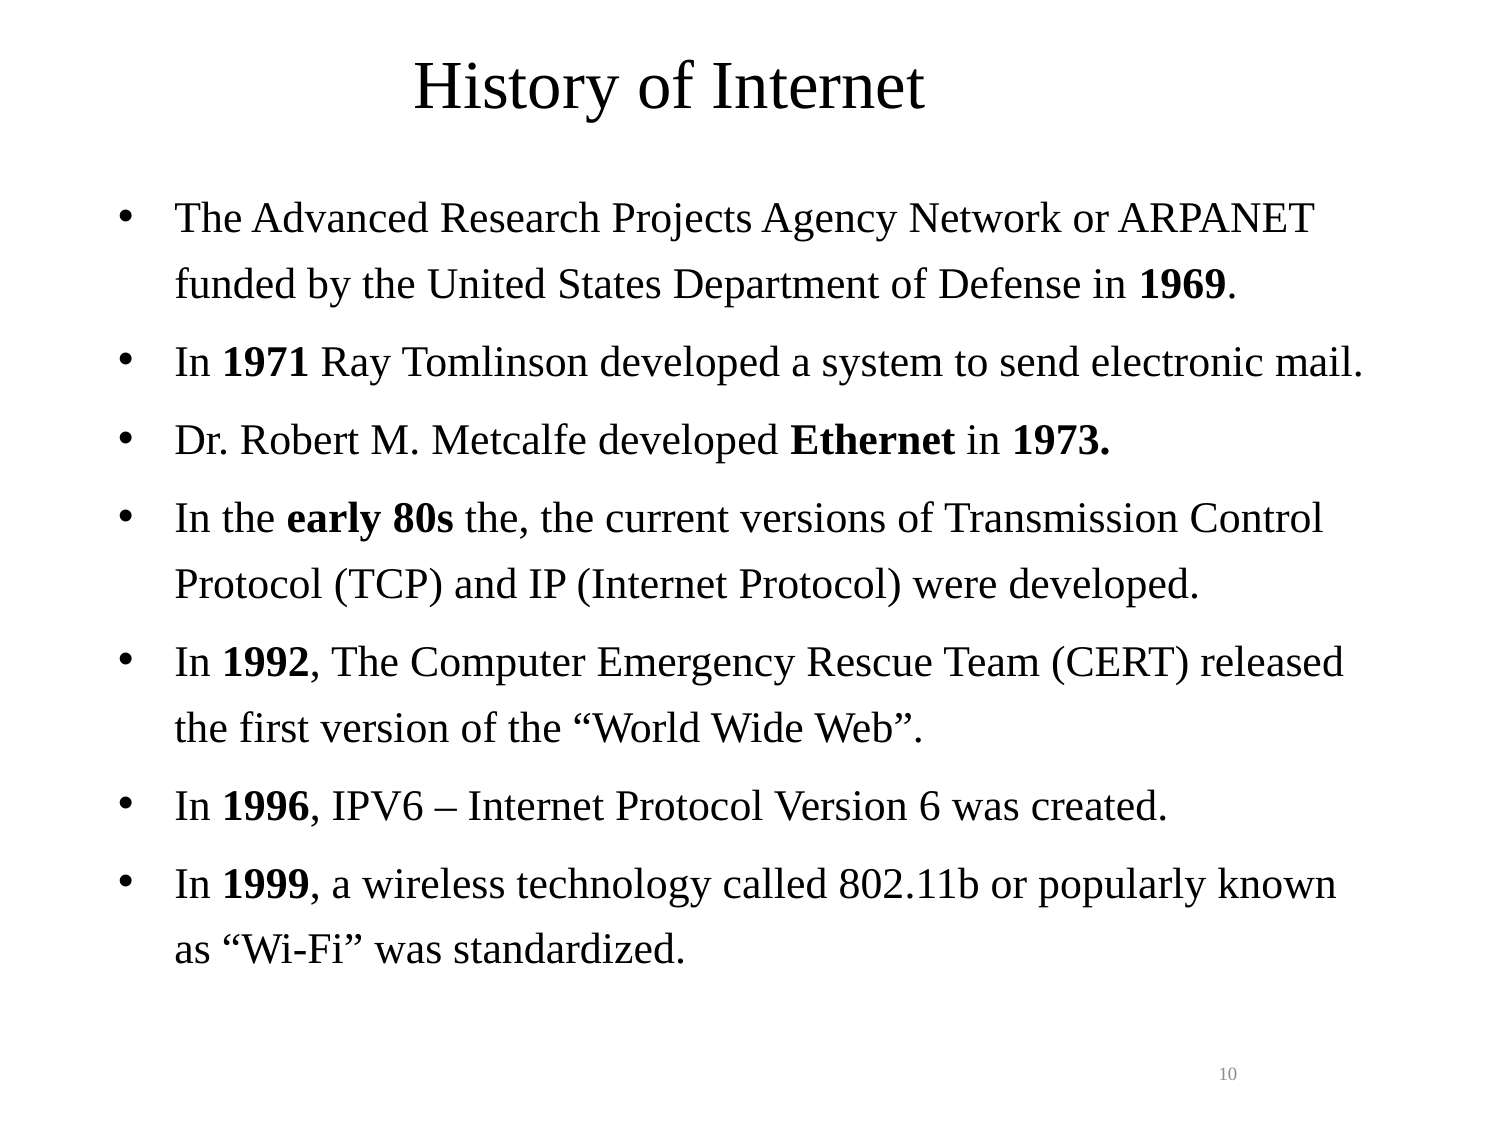

# History of Internet
The Advanced Research Projects Agency Network or ARPANET funded by the United States Department of Defense in 1969.
In 1971 Ray Tomlinson developed a system to send electronic mail.
Dr. Robert M. Metcalfe developed Ethernet in 1973.
In the early 80s the, the current versions of Transmission Control Protocol (TCP) and IP (Internet Protocol) were developed.
In 1992, The Computer Emergency Rescue Team (CERT) released the first version of the “World Wide Web”.
In 1996, IPV6 – Internet Protocol Version 6 was created.
In 1999, a wireless technology called 802.11b or popularly known as “Wi-Fi” was standardized.

10